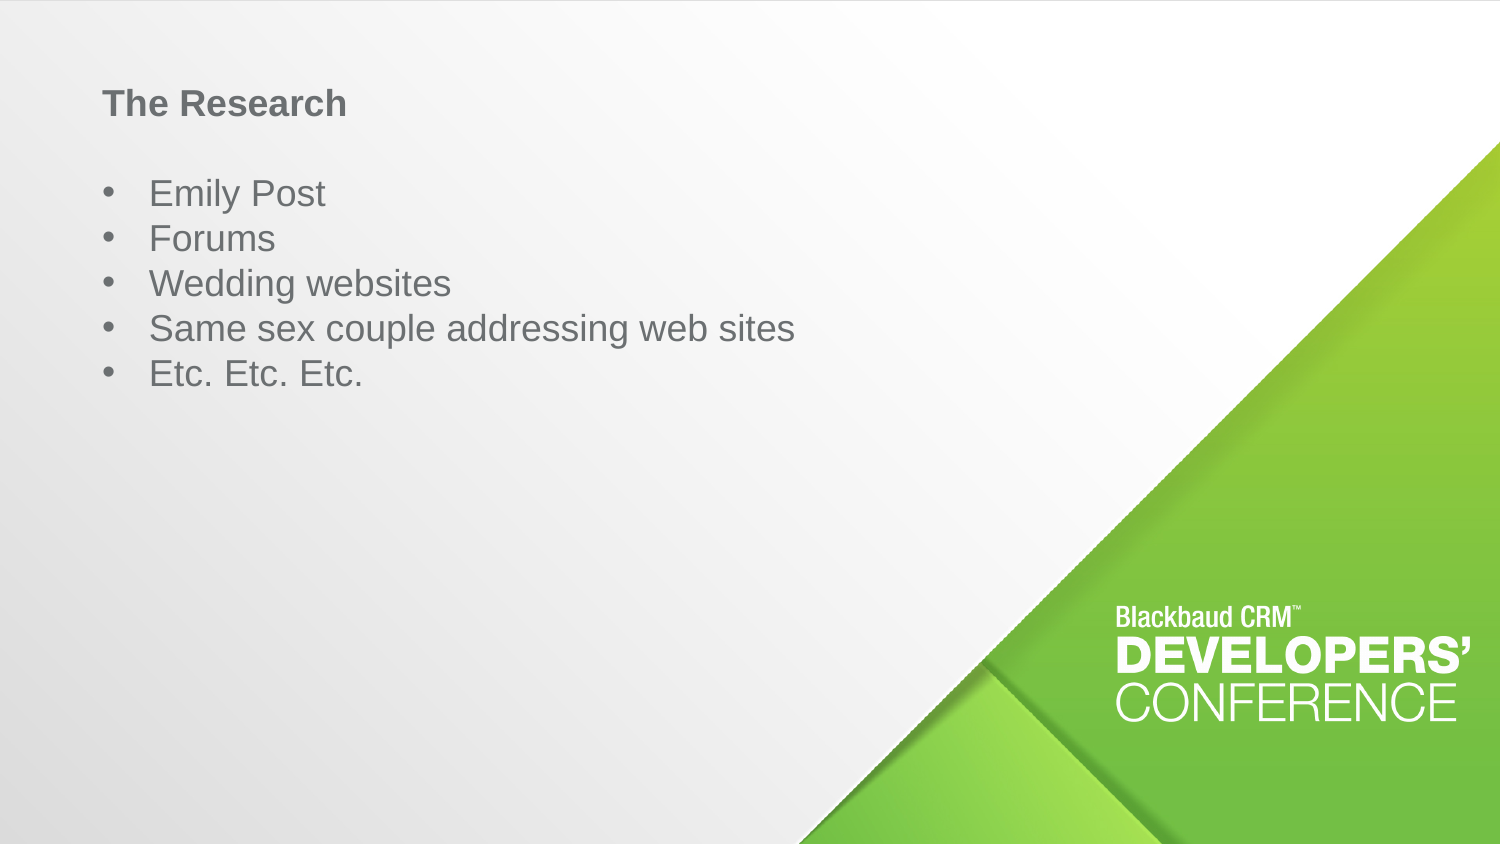

The Research

Emily Post
Forums
Wedding websites
Same sex couple addressing web sites
Etc. Etc. Etc.